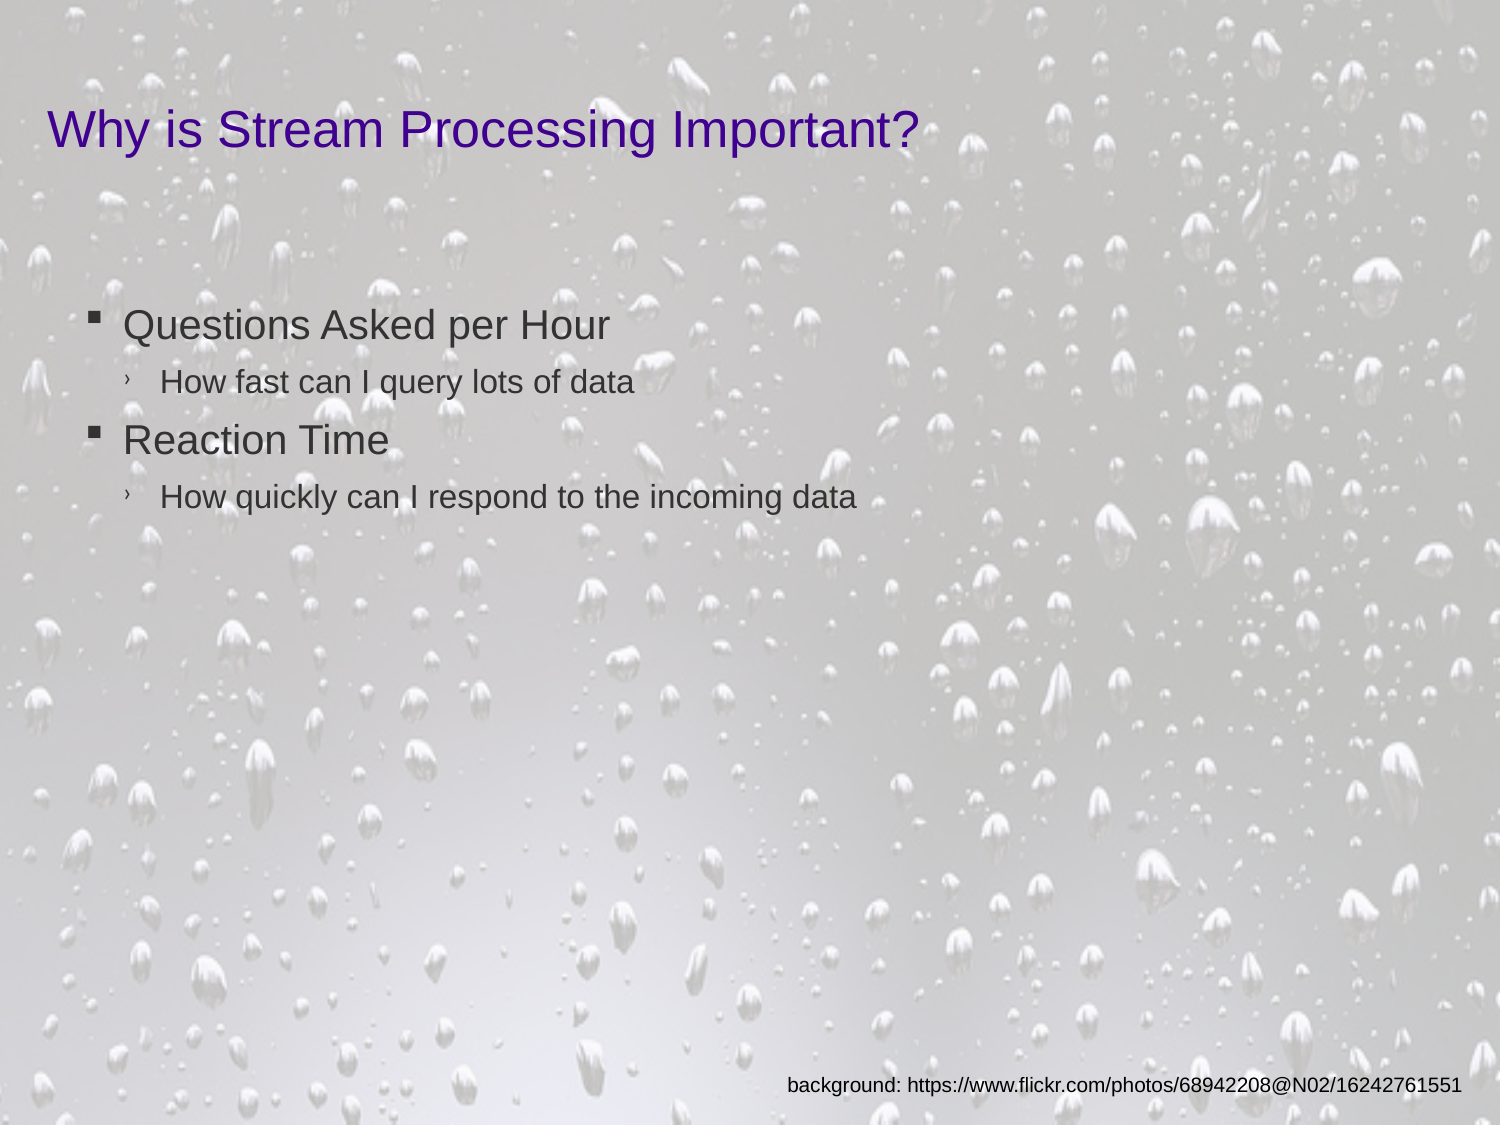

# Why is Stream Processing Important?
Questions Asked per Hour
How fast can I query lots of data
Reaction Time
How quickly can I respond to the incoming data
5
background: https://www.flickr.com/photos/68942208@N02/16242761551